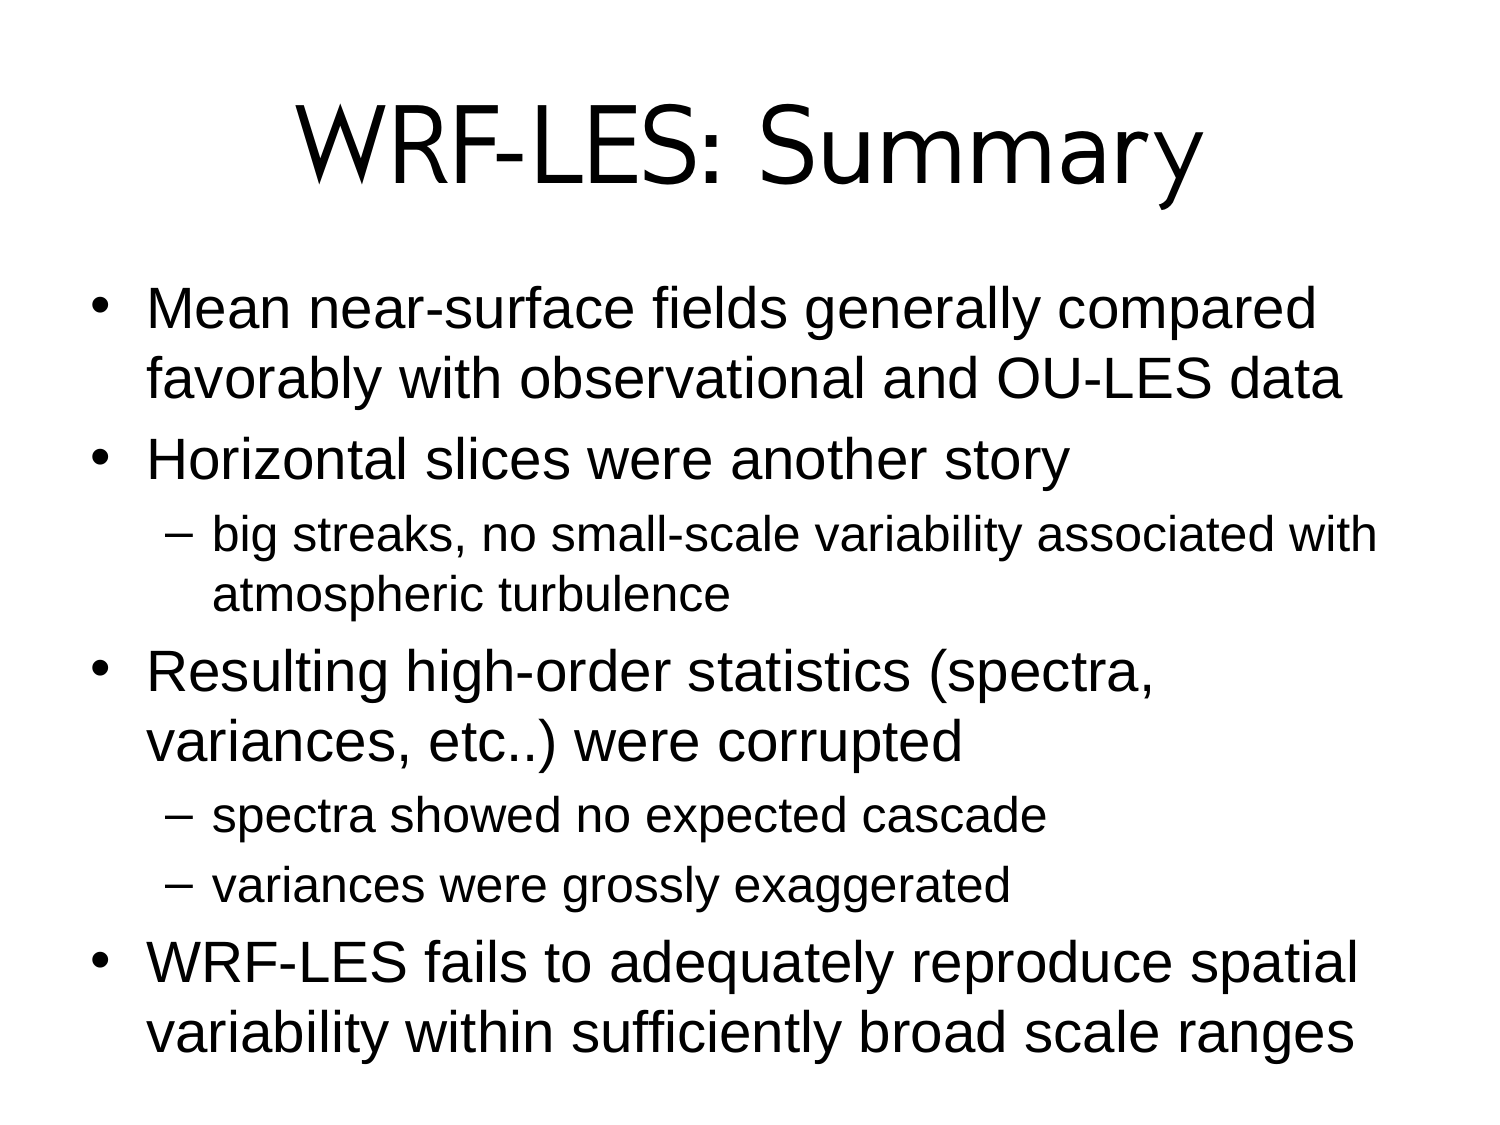

# WRF-LES: Summary
Mean near-surface fields generally compared favorably with observational and OU-LES data
Horizontal slices were another story
big streaks, no small-scale variability associated with atmospheric turbulence
Resulting high-order statistics (spectra, variances, etc..) were corrupted
spectra showed no expected cascade
variances were grossly exaggerated
WRF-LES fails to adequately reproduce spatial variability within sufficiently broad scale ranges